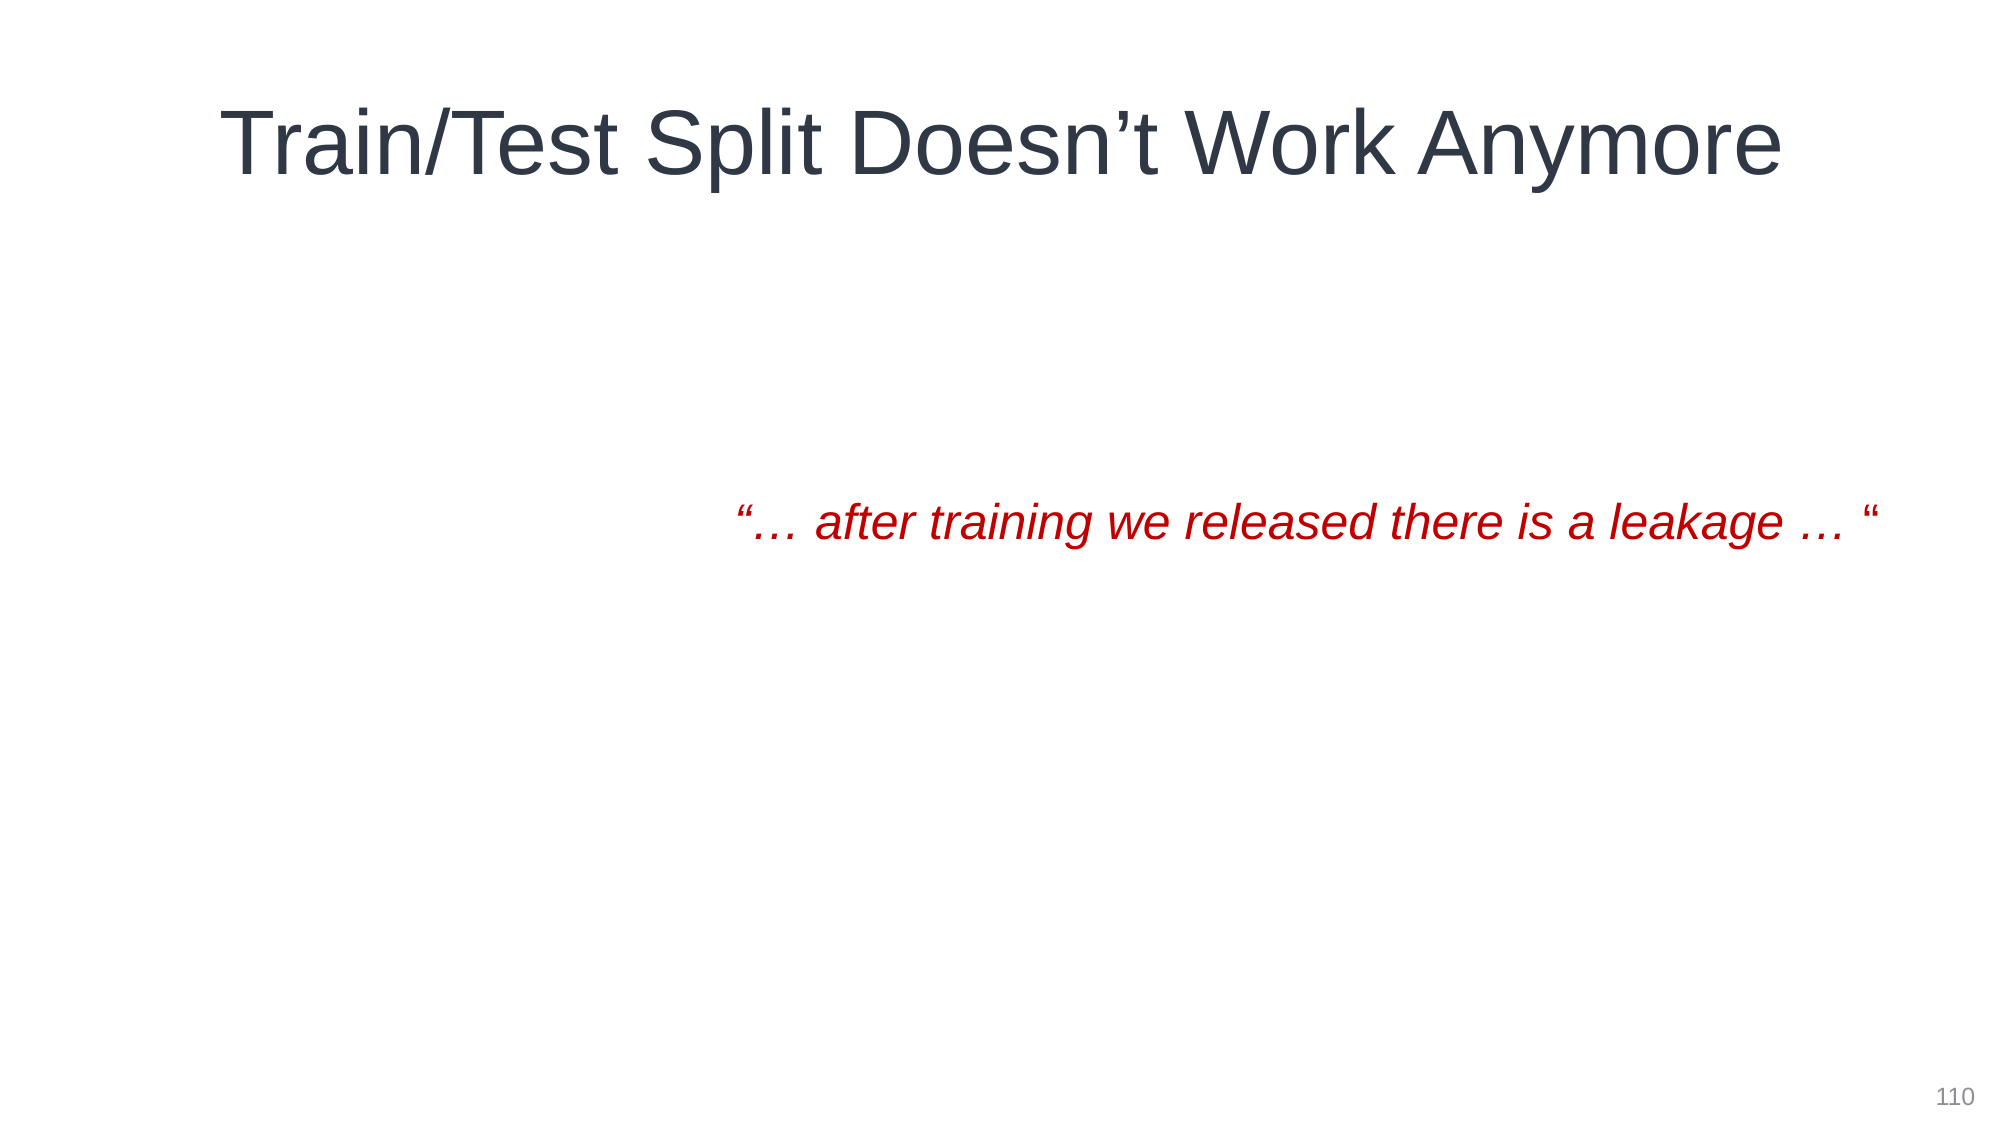

# Train/Test Split Doesn’t Work Anymore

“… after training we released there is a leakage … “
110